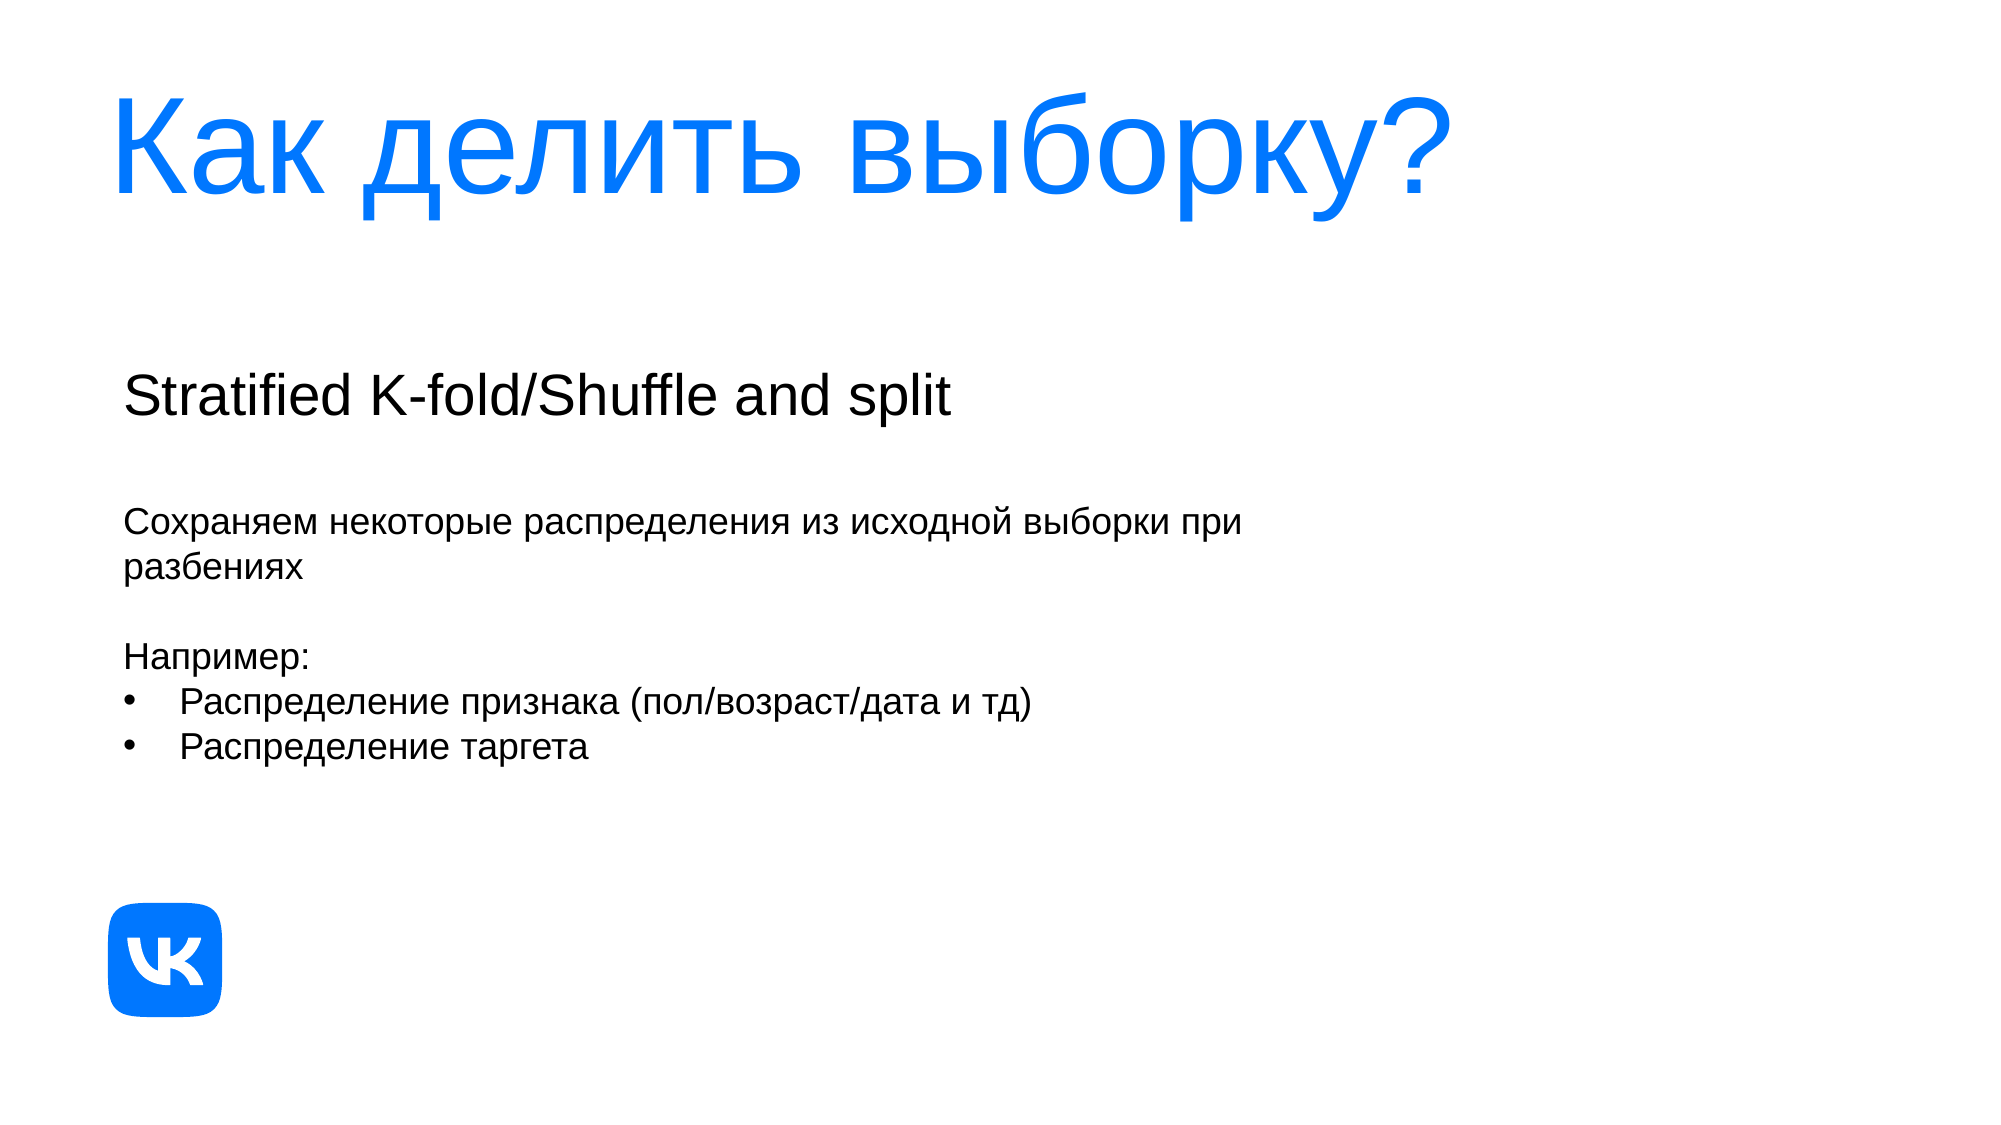

# Как делить выборку?
Stratified K-fold/Shuffle and split

Сохраняем некоторые распределения из исходной выборки при разбениях

Например:
Распределение признака (пол/возраст/дата и тд)
Распределение таргета